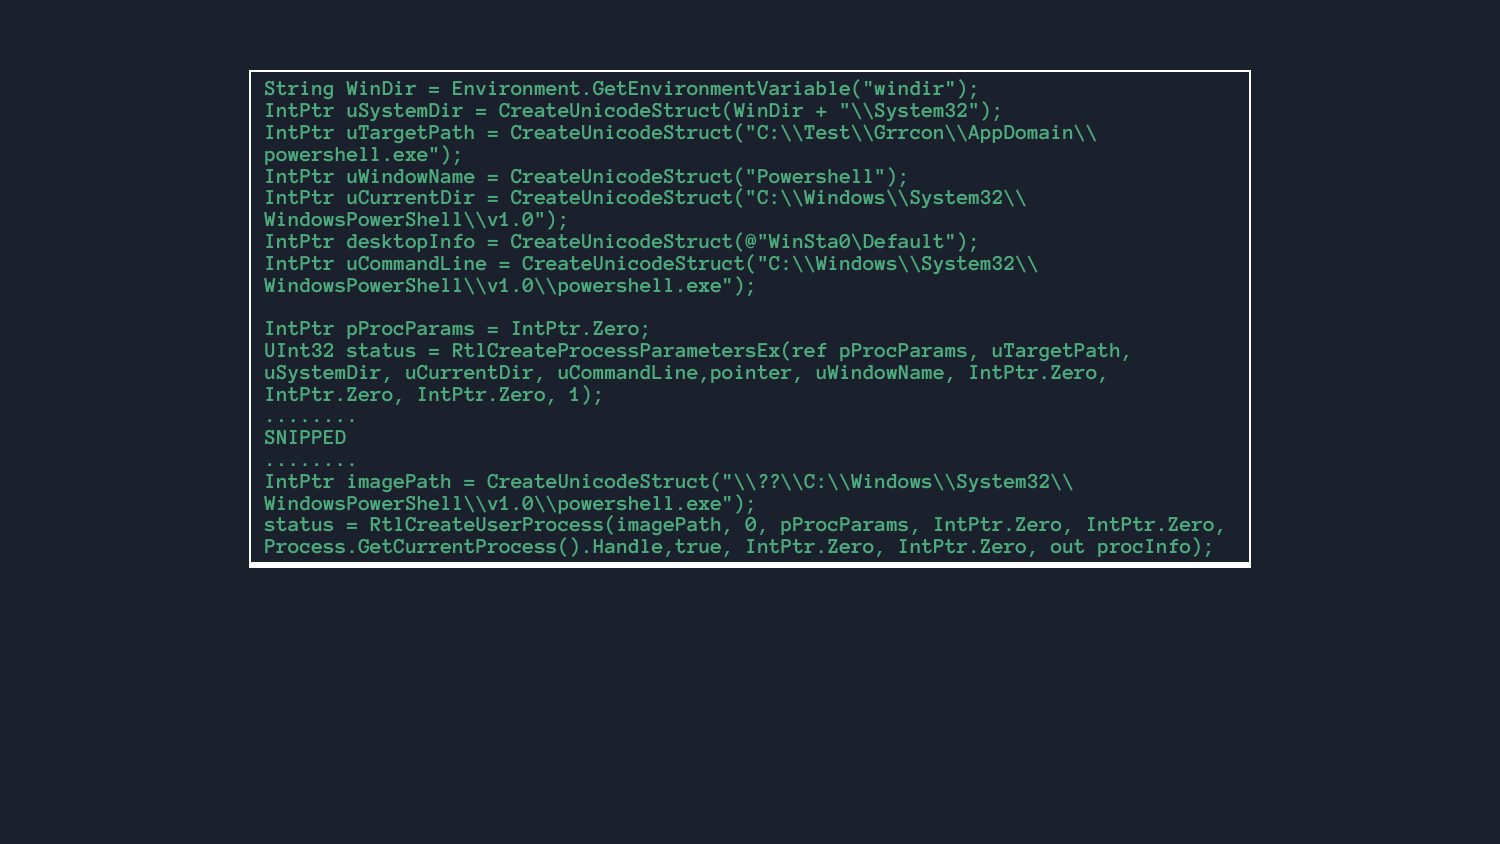

| String WinDir = Environment.GetEnvironmentVariable("windir"); IntPtr uSystemDir = CreateUnicodeStruct(WinDir + "\\System32"); IntPtr uTargetPath = CreateUnicodeStruct("C:\\Test\\Grrcon\\AppDomain\\powershell.exe"); IntPtr uWindowName = CreateUnicodeStruct("Powershell"); IntPtr uCurrentDir = CreateUnicodeStruct("C:\\Windows\\System32\\WindowsPowerShell\\v1.0"); IntPtr desktopInfo = CreateUnicodeStruct(@"WinSta0\Default"); IntPtr uCommandLine = CreateUnicodeStruct("C:\\Windows\\System32\\WindowsPowerShell\\v1.0\\powershell.exe"); IntPtr pProcParams = IntPtr.Zero; UInt32 status = RtlCreateProcessParametersEx(ref pProcParams, uTargetPath, uSystemDir, uCurrentDir, uCommandLine,pointer, uWindowName, IntPtr.Zero, IntPtr.Zero, IntPtr.Zero, 1); ........ SNIPPED ........ IntPtr imagePath = CreateUnicodeStruct("\\??\\C:\\Windows\\System32\\WindowsPowerShell\\v1.0\\powershell.exe"); status = RtlCreateUserProcess(imagePath, 0, pProcParams, IntPtr.Zero, IntPtr.Zero, Process.GetCurrentProcess().Handle,true, IntPtr.Zero, IntPtr.Zero, out procInfo); |
| --- |